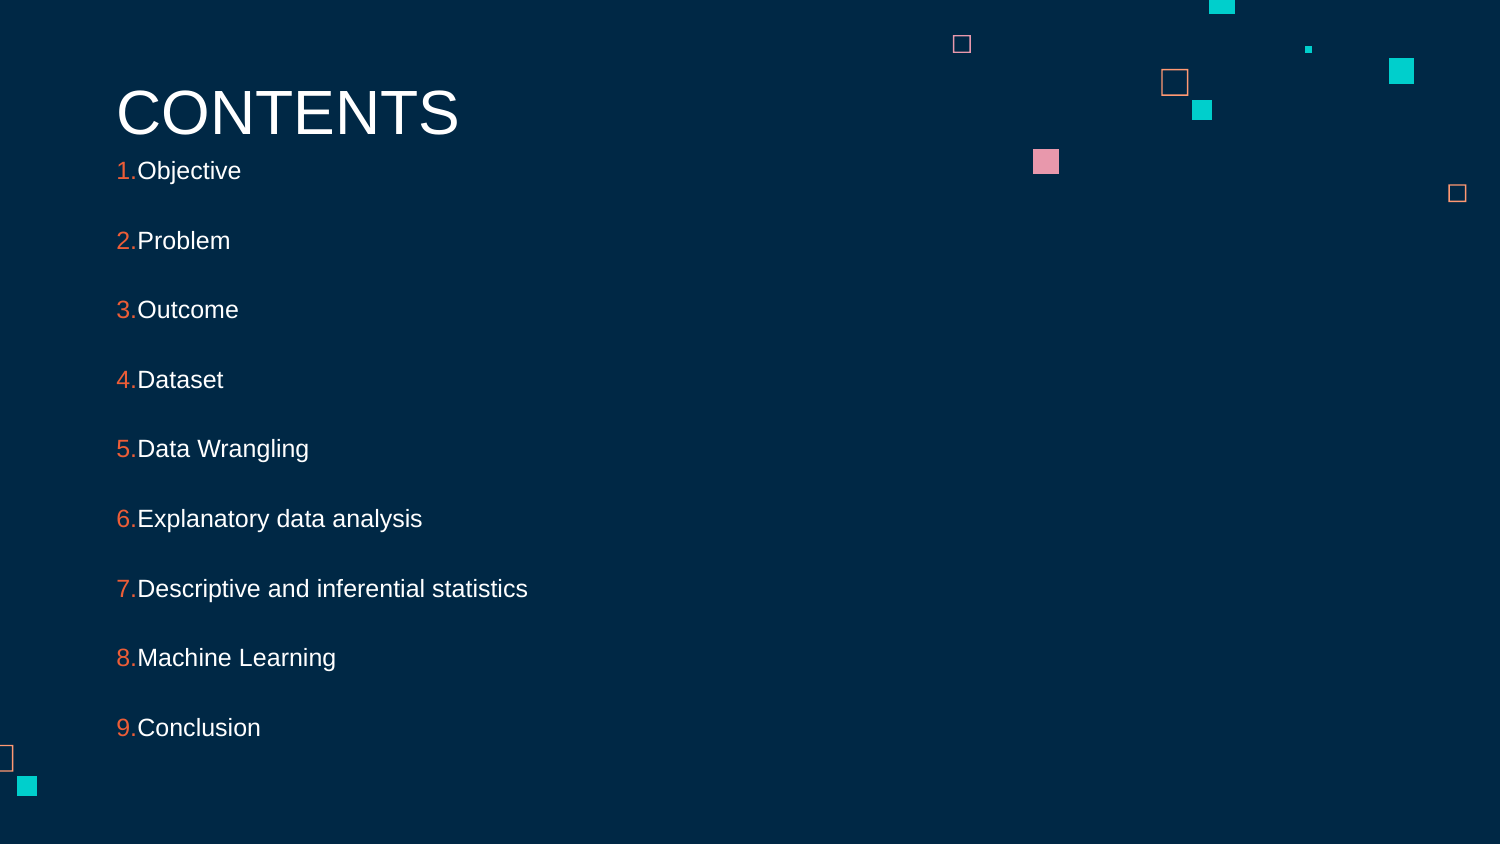

# CONTENTS
Objective
Problem
Outcome
Dataset
Data Wrangling
Explanatory data analysis
Descriptive and inferential statistics
Machine Learning
Conclusion